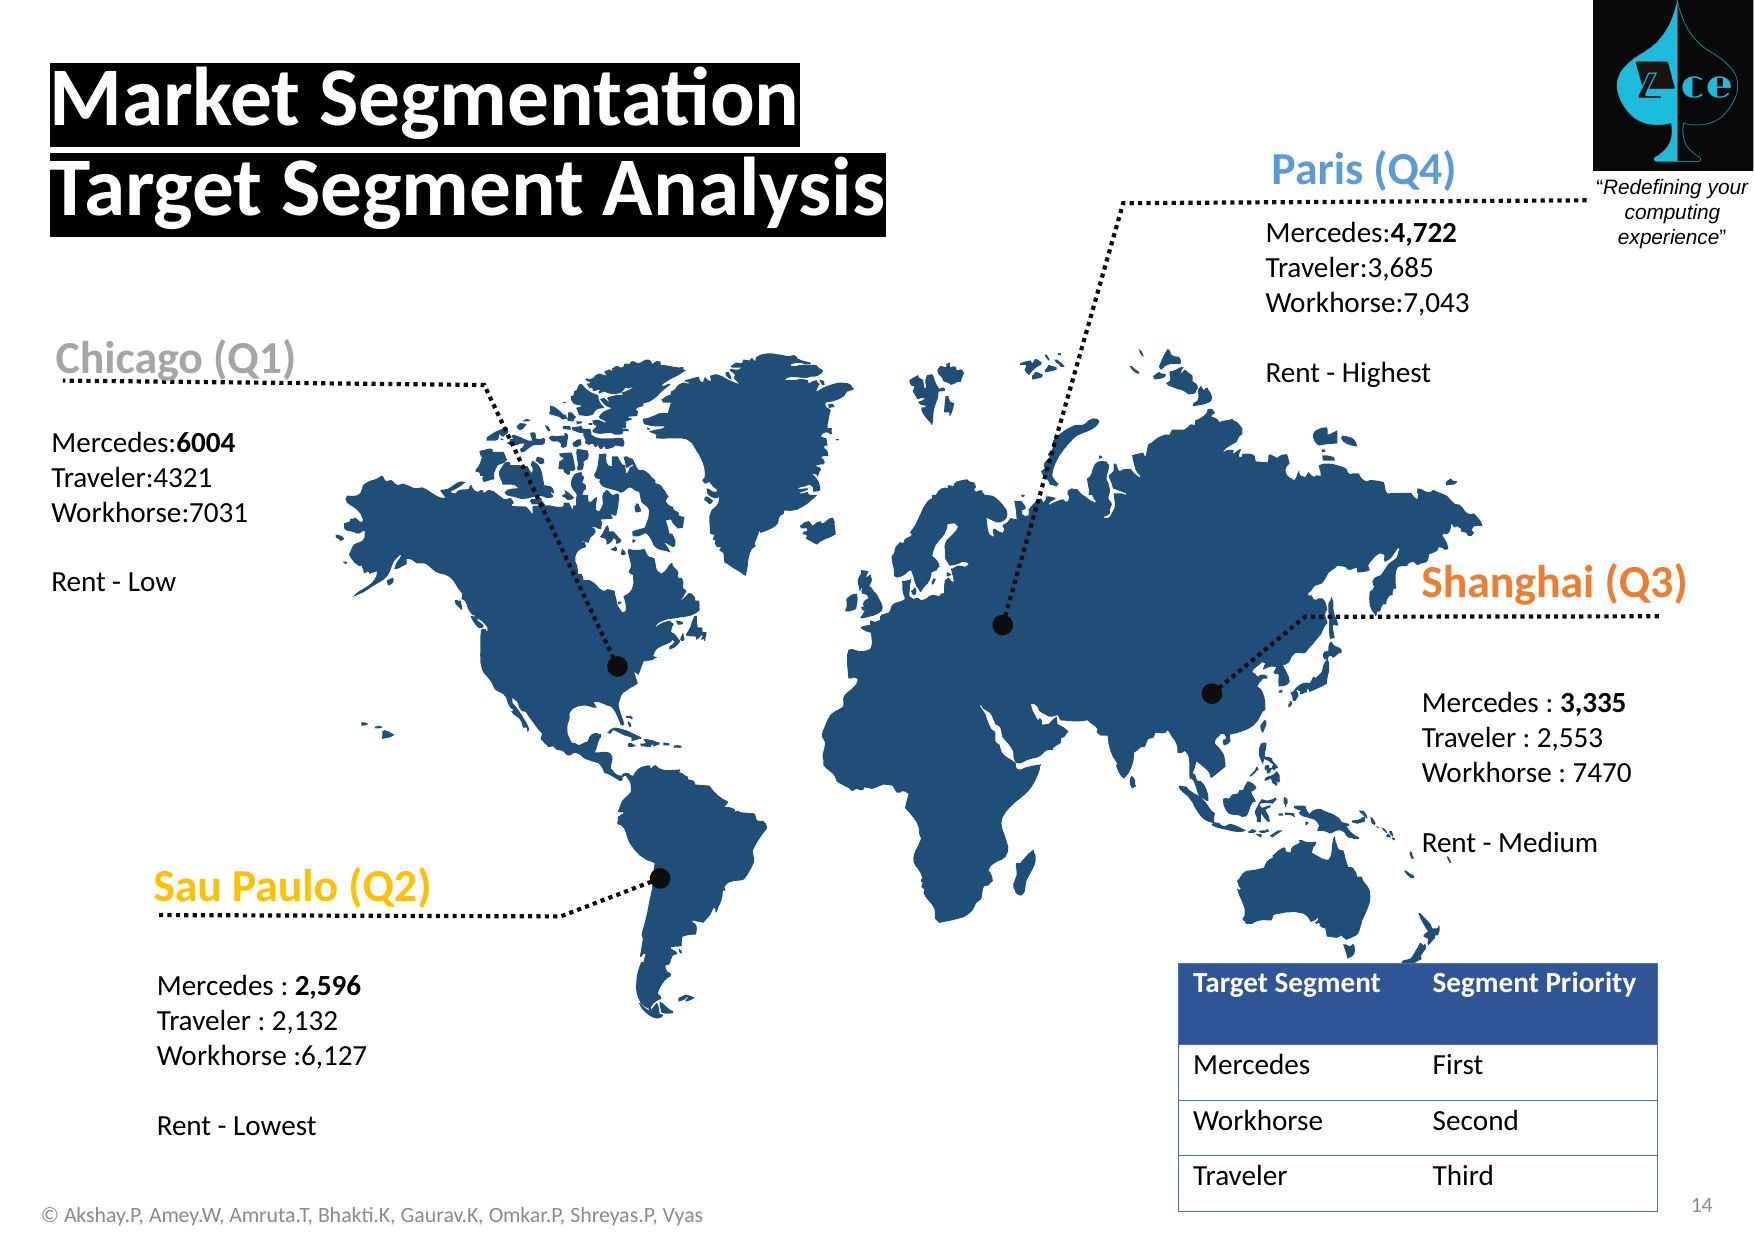

# Market Segmentation Target Segment Analysis
     Paris (Q4)
Mercedes:4,722
Traveler:3,685
Workhorse:7,043

Rent - Highest

Chicago (Q1)
Mercedes:6004
Traveler:4321
Workhorse:7031

Rent - Low

Shanghai (Q3)
Mercedes : 3,335
Traveler : 2,553
Workhorse : 7470

Rent - Medium

Sau Paulo (Q2)
Mercedes : 2,596
Traveler : 2,132
Workhorse :6,127

Rent - Lowest

| Target Segment | Segment Priority |
| --- | --- |
| Mercedes | First |
| Workhorse | Second |
| Traveler | Third |
14
© Akshay.P, Amey.W, Amruta.T, Bhakti.K, Gaurav.K, Omkar.P, Shreyas.P, Vyas